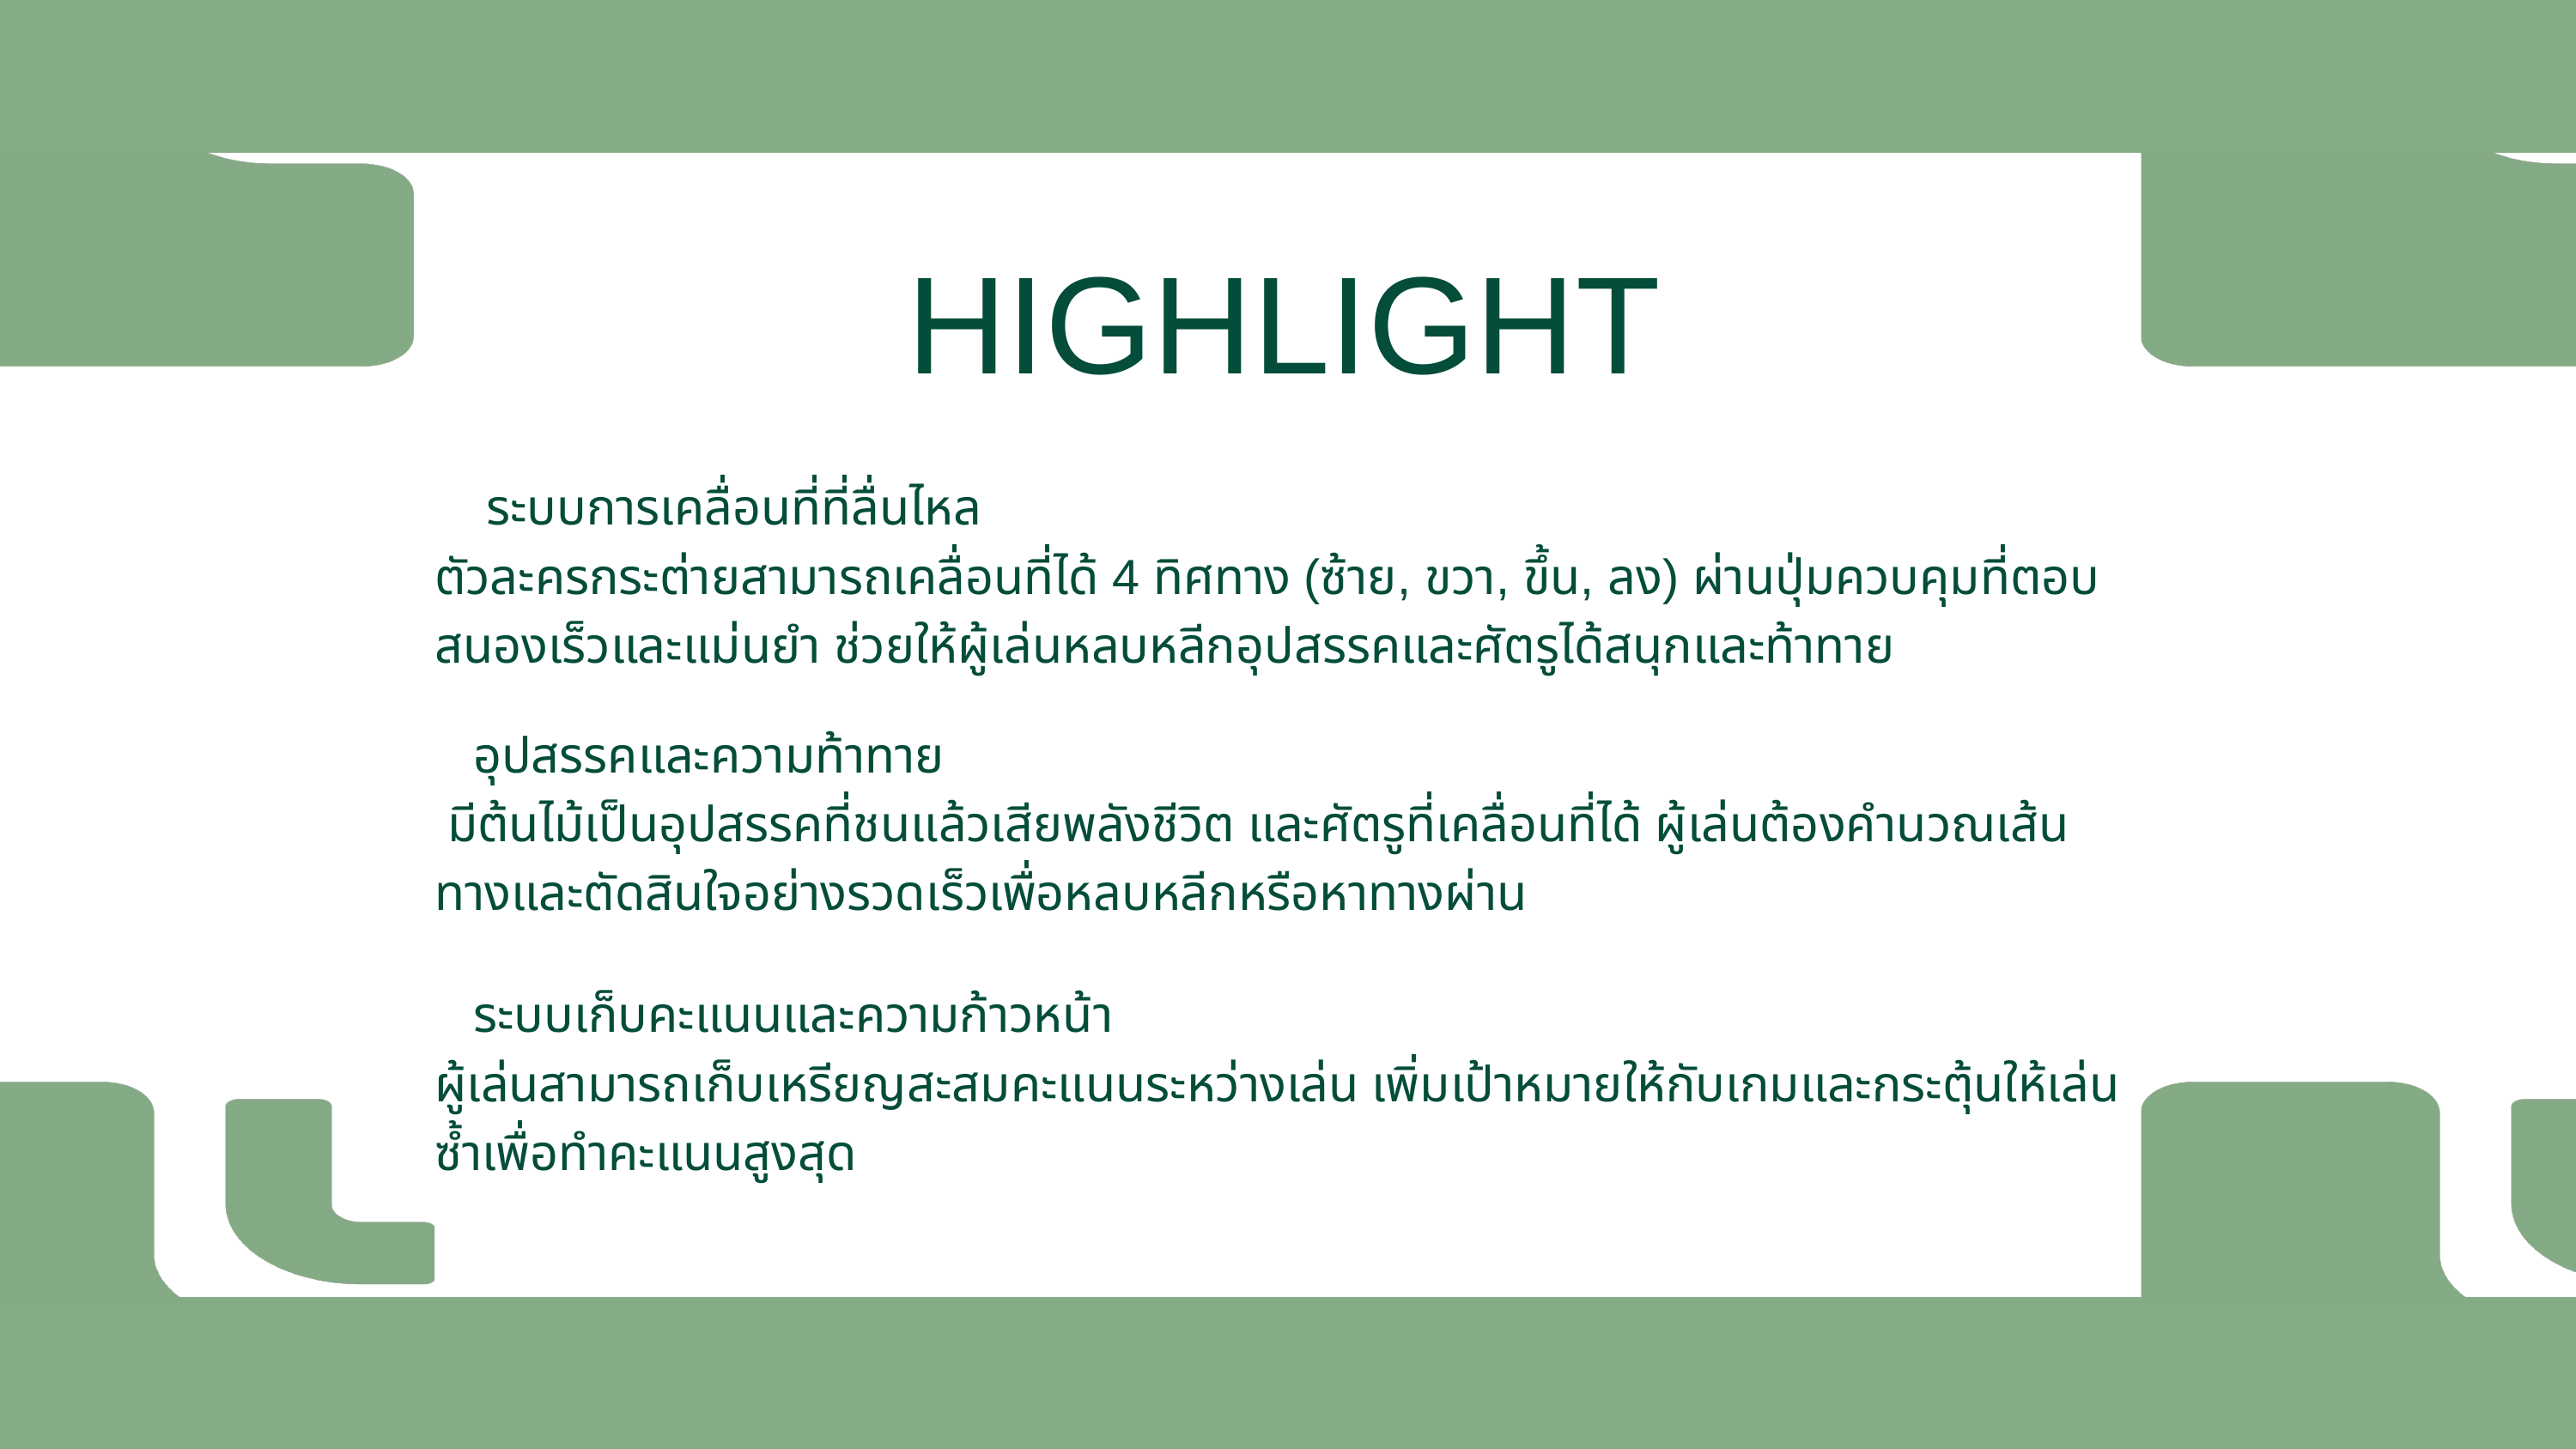

HIGHLIGHT
    ระบบการเคลื่อนที่ที่ลื่นไหล
ตัวละครกระต่ายสามารถเคลื่อนที่ได้ 4 ทิศทาง (ซ้าย, ขวา, ขึ้น, ลง) ผ่านปุ่มควบคุมที่ตอบสนองเร็วและแม่นยำ ช่วยให้ผู้เล่นหลบหลีกอุปสรรคและศัตรูได้สนุกและท้าทาย
   อุปสรรคและความท้าทาย
 มีต้นไม้เป็นอุปสรรคที่ชนแล้วเสียพลังชีวิต และศัตรูที่เคลื่อนที่ได้ ผู้เล่นต้องคำนวณเส้นทางและตัดสินใจอย่างรวดเร็วเพื่อหลบหลีกหรือหาทางผ่าน
   ระบบเก็บคะแนนและความก้าวหน้า
ผู้เล่นสามารถเก็บเหรียญสะสมคะแนนระหว่างเล่น เพิ่มเป้าหมายให้กับเกมและกระตุ้นให้เล่นซ้ำเพื่อทำคะแนนสูงสุด